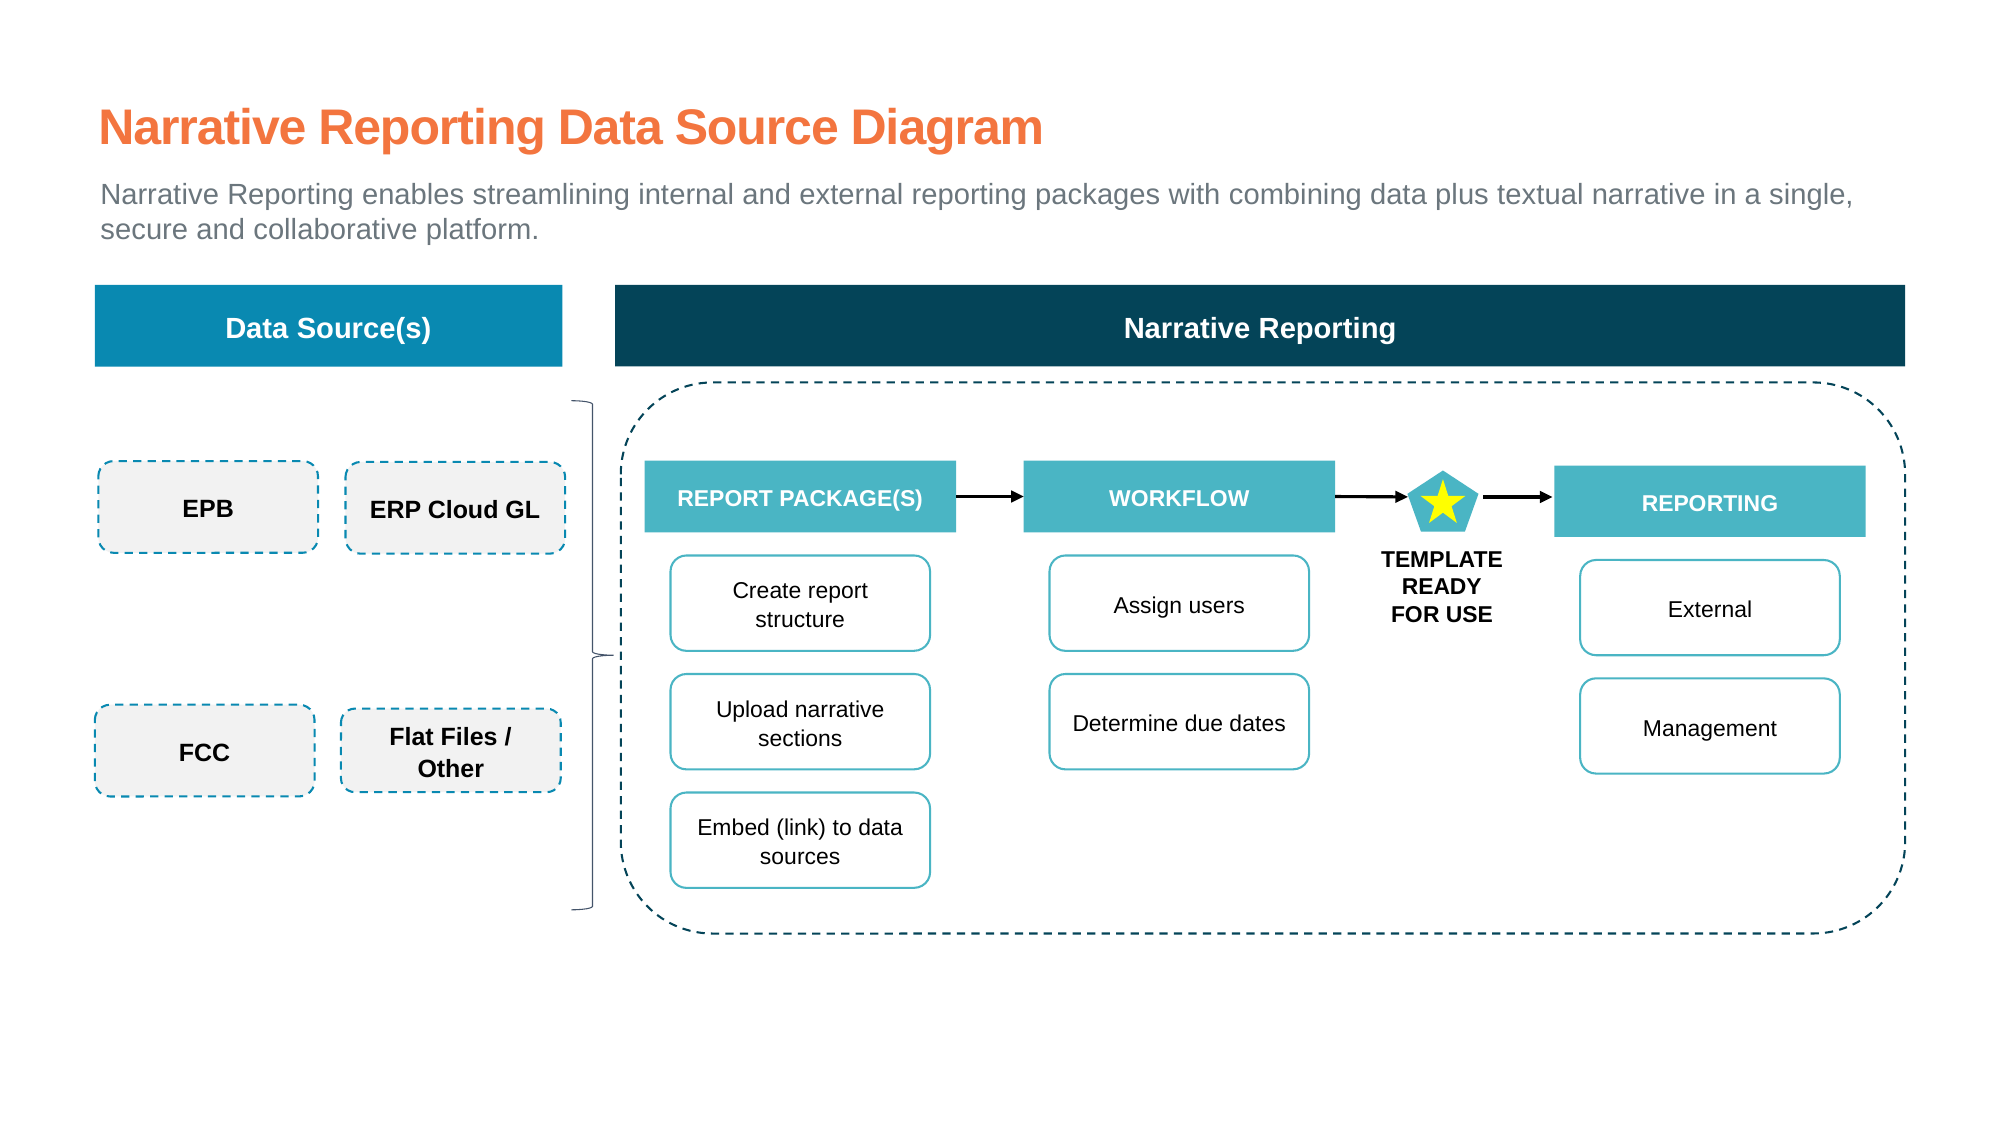

Narrative Reporting Data Source Diagram
Narrative Reporting enables streamlining internal and external reporting packages with combining data plus textual narrative in a single, secure and collaborative platform.
Narrative Reporting
Data Source(s)

REPORT PACKAGE(S)
Create report structure
Upload narrative sections
Embed (link) to data sources
WORKFLOW
Assign users
Determine due dates
EPB
ERP Cloud GL
REPORTING
External
Management

TEMPLATE READY
FOR USE
FCC
Flat Files / Other